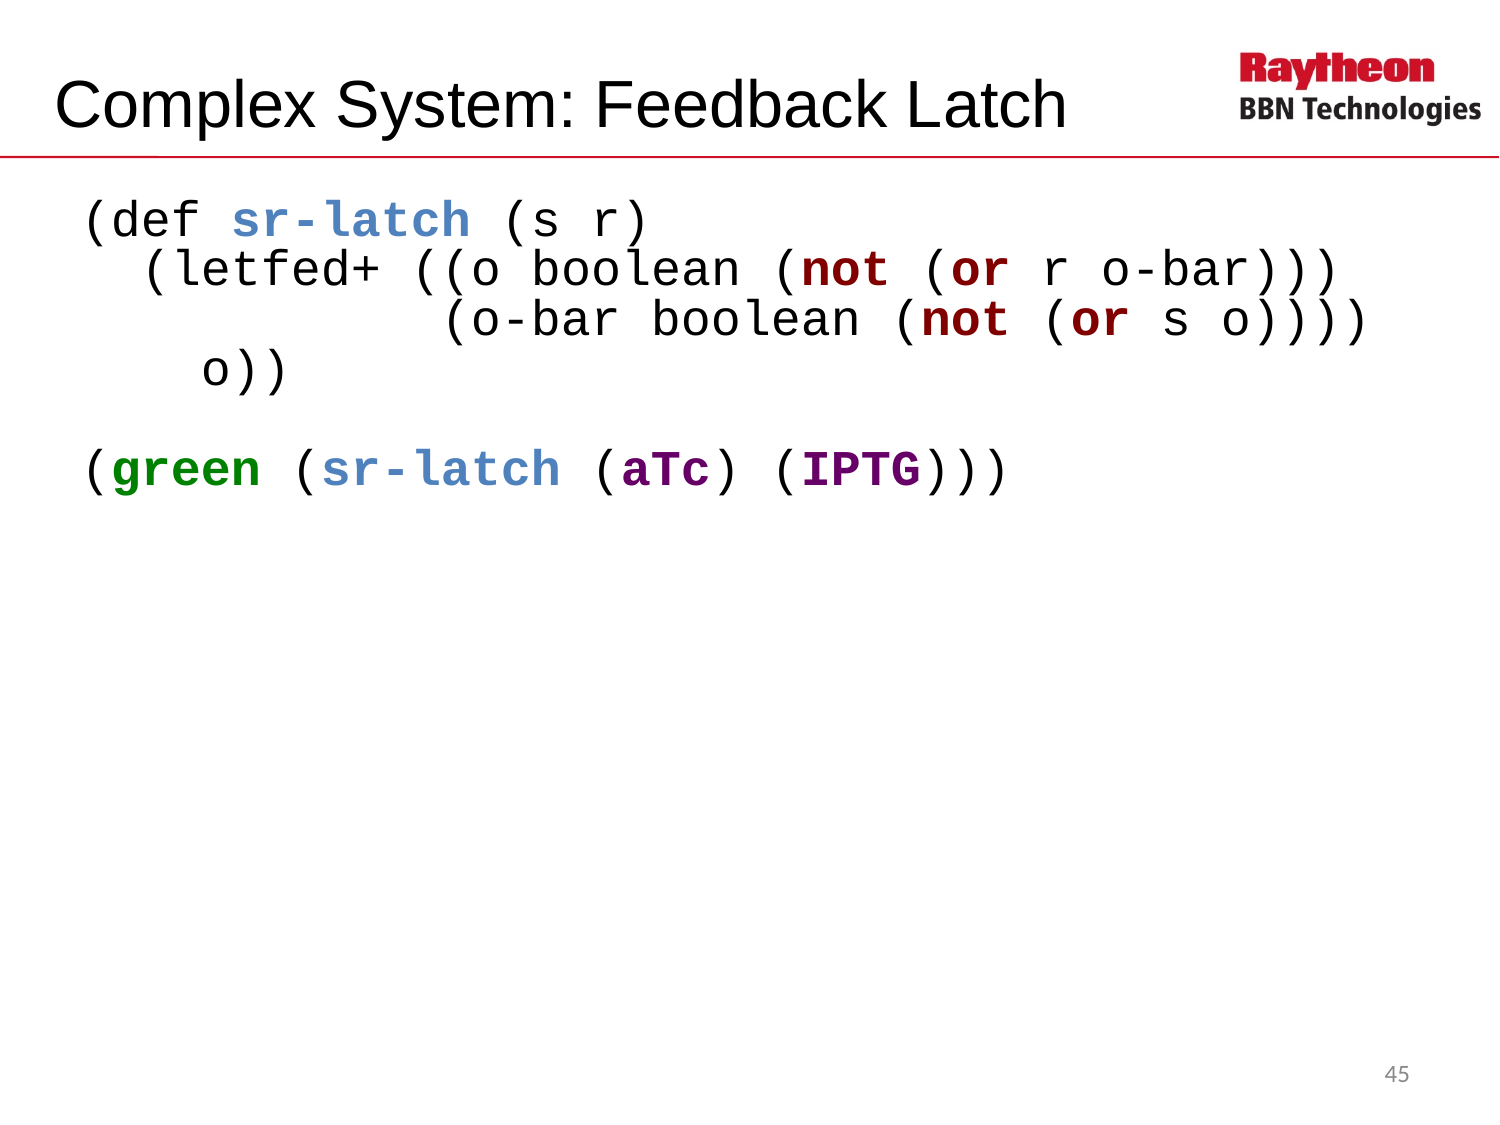

# Complex System: Feedback Latch
(def sr-latch (s r)
  (letfed+ ((o boolean (not (or r o-bar)))
            (o-bar boolean (not (or s o))))
    o))

(green (sr-latch (aTc) (IPTG)))
45